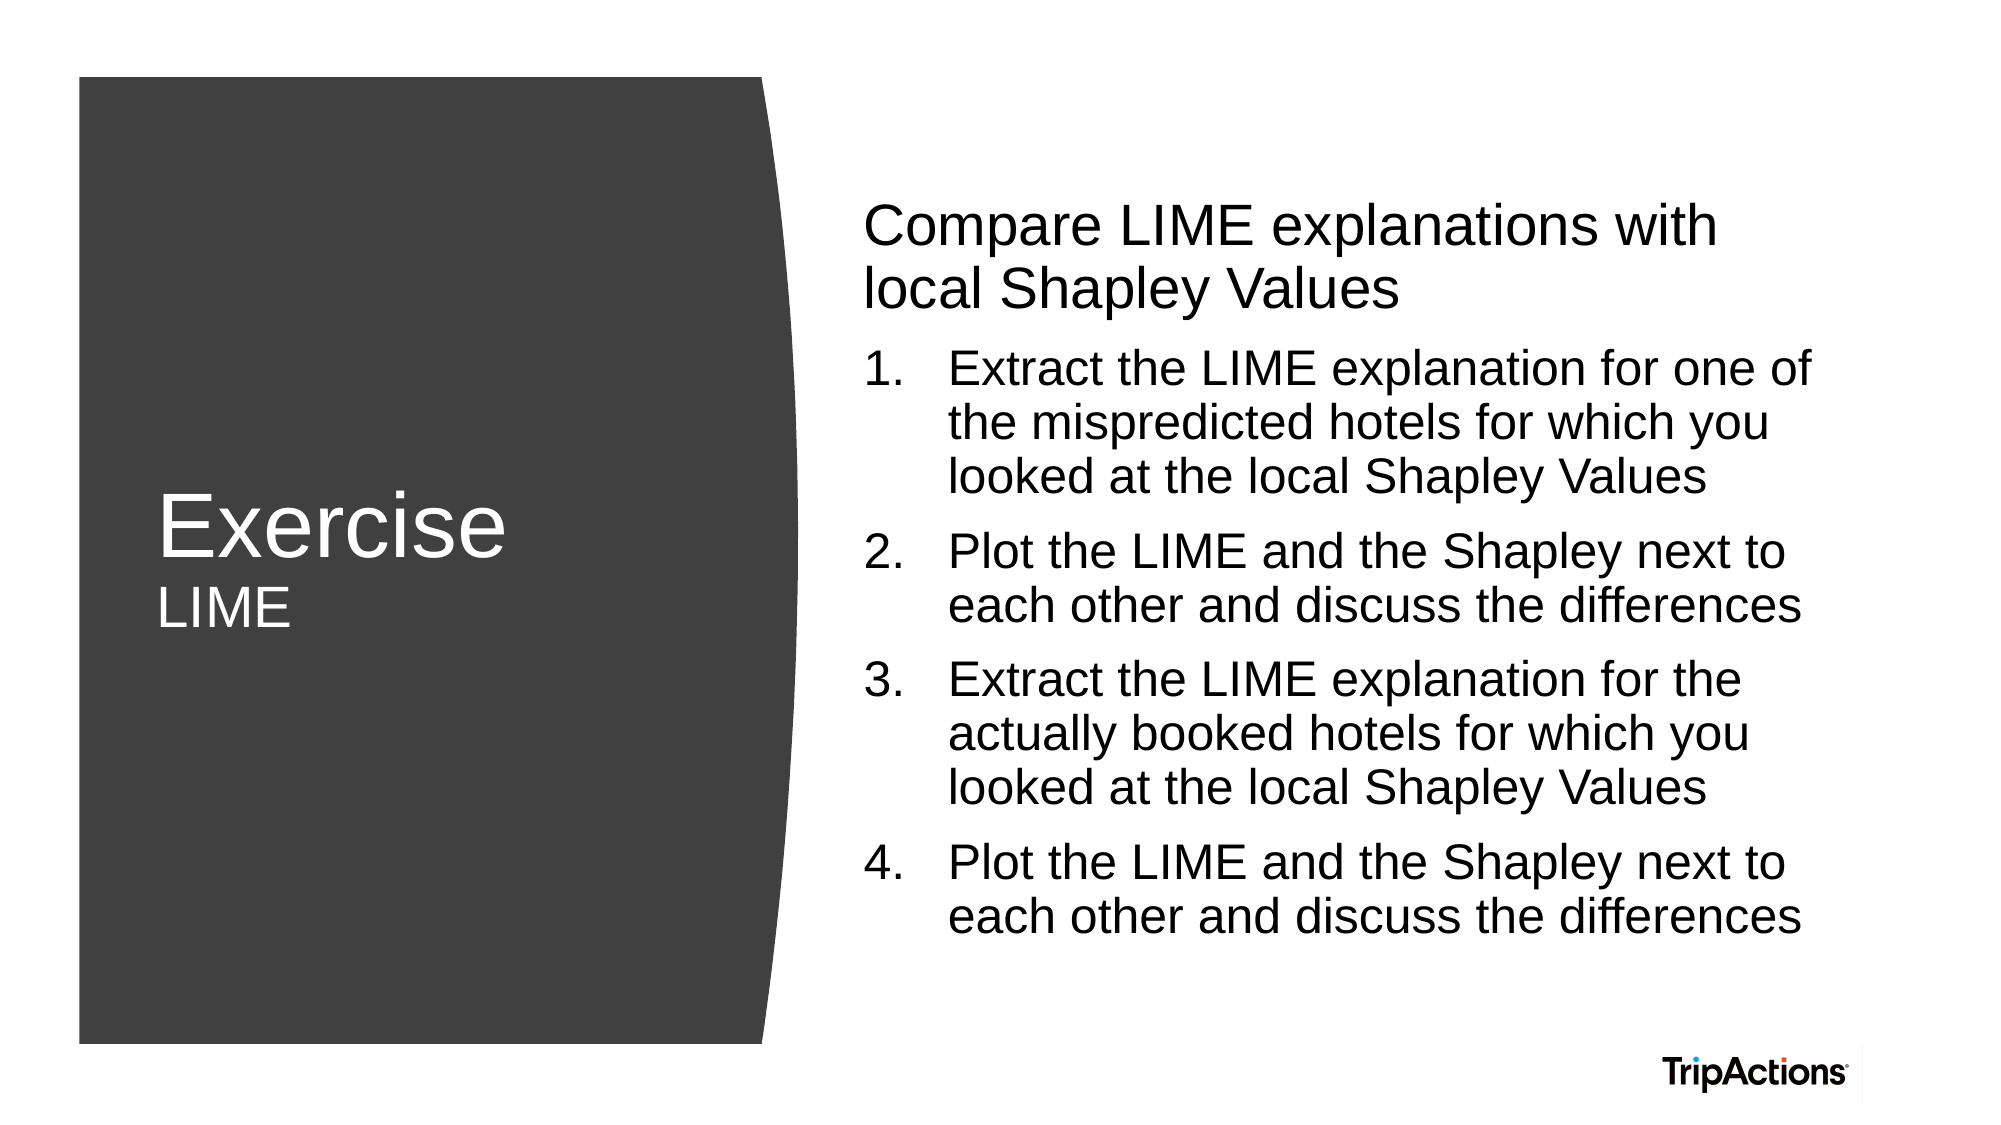

Compare LIME explanations with local Shapley Values
Extract the LIME explanation for one of the mispredicted hotels for which you looked at the local Shapley Values
Plot the LIME and the Shapley next to each other and discuss the differences
Extract the LIME explanation for the actually booked hotels for which you looked at the local Shapley Values
Plot the LIME and the Shapley next to each other and discuss the differences
# Exercise LIME